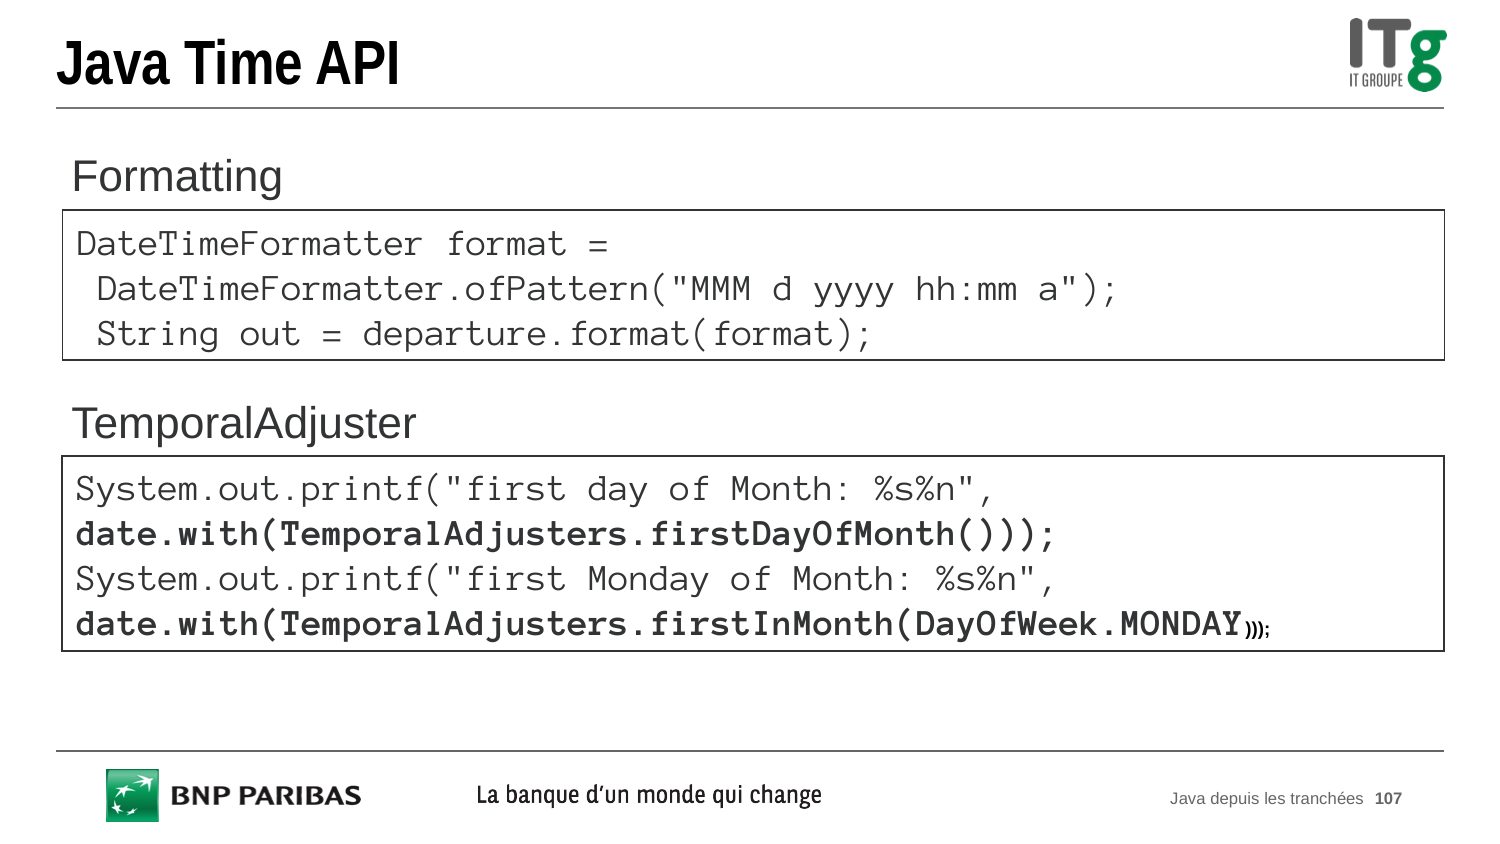

# Java Time API
Formatting
DateTimeFormatter format =
 DateTimeFormatter.ofPattern("MMM d yyyy hh:mm a");
 String out = departure.format(format);
TemporalAdjuster
System.out.printf("first day of Month: %s%n", 	date.with(TemporalAdjusters.firstDayOfMonth())); System.out.printf("first Monday of Month: %s%n", 	date.with(TemporalAdjusters.firstInMonth(DayOfWeek.MONDAY)));
Java depuis les tranchées
107